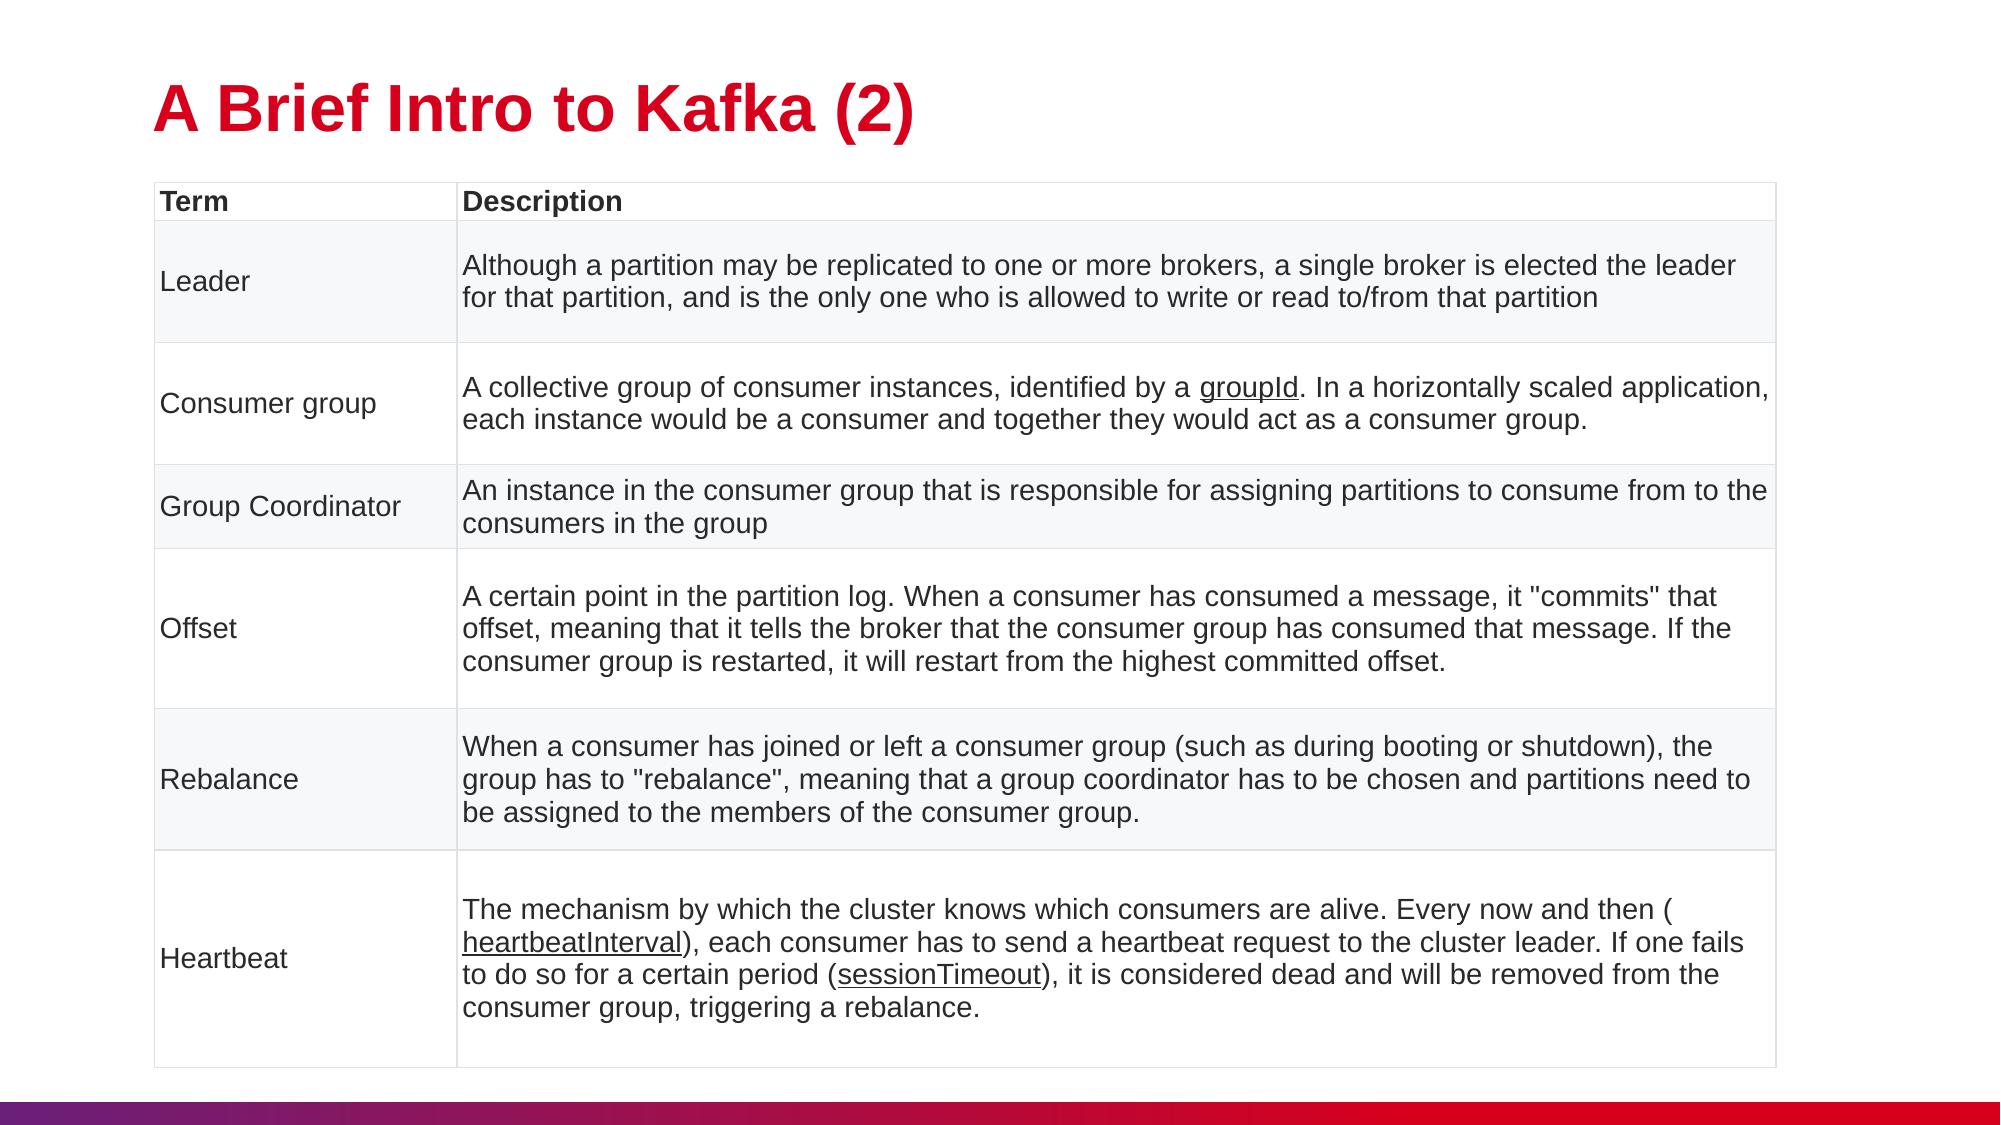

# A Brief Intro to Kafka (2)
| Term | Description |
| --- | --- |
| Leader | Although a partition may be replicated to one or more brokers, a single broker is elected the leader for that partition, and is the only one who is allowed to write or read to/from that partition |
| Consumer group | A collective group of consumer instances, identified by a groupId. In a horizontally scaled application, each instance would be a consumer and together they would act as a consumer group. |
| Group Coordinator | An instance in the consumer group that is responsible for assigning partitions to consume from to the consumers in the group |
| Offset | A certain point in the partition log. When a consumer has consumed a message, it "commits" that offset, meaning that it tells the broker that the consumer group has consumed that message. If the consumer group is restarted, it will restart from the highest committed offset. |
| Rebalance | When a consumer has joined or left a consumer group (such as during booting or shutdown), the group has to "rebalance", meaning that a group coordinator has to be chosen and partitions need to be assigned to the members of the consumer group. |
| Heartbeat | The mechanism by which the cluster knows which consumers are alive. Every now and then (heartbeatInterval), each consumer has to send a heartbeat request to the cluster leader. If one fails to do so for a certain period (sessionTimeout), it is considered dead and will be removed from the consumer group, triggering a rebalance. |